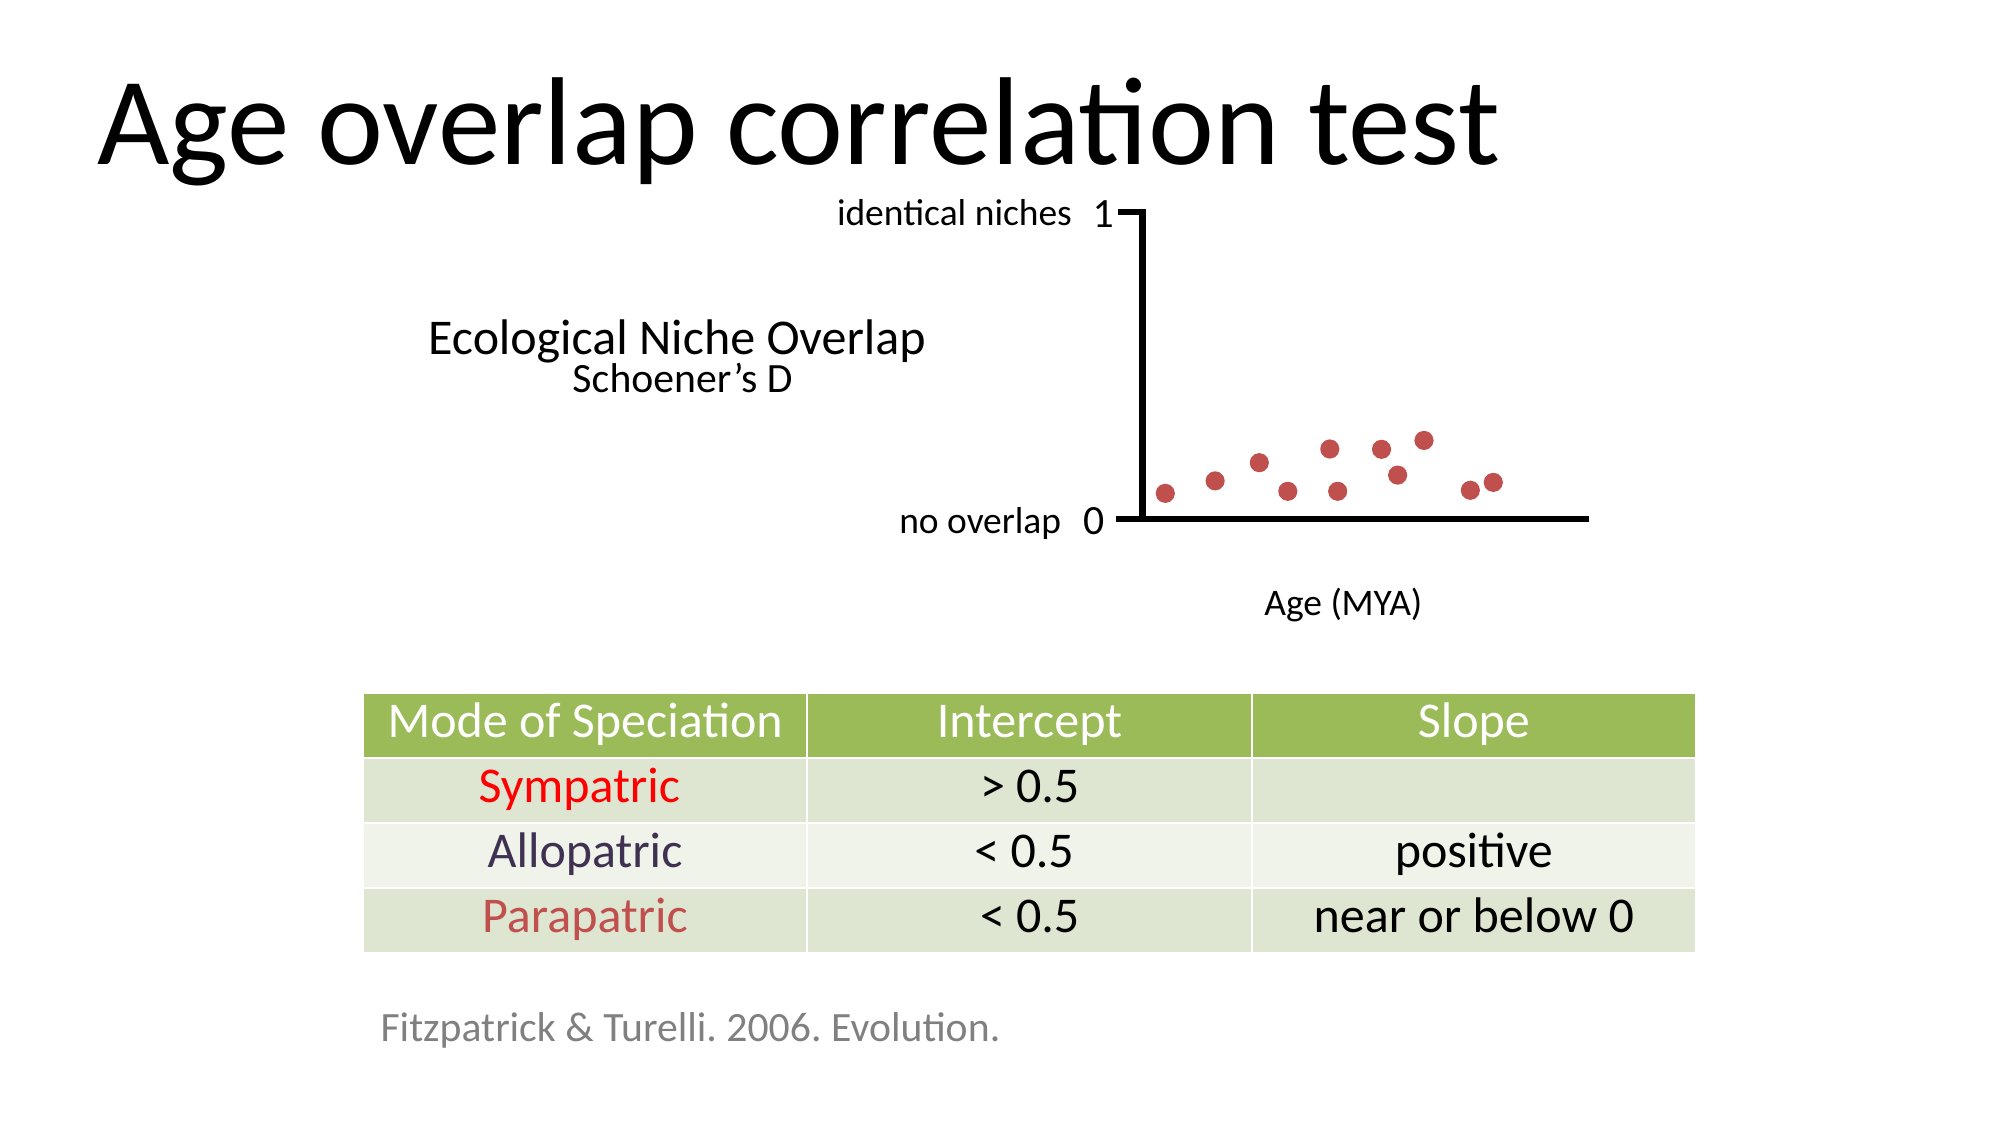

Age overlap correlation test
1
0
identical niches
Ecological Niche Overlap
Schoener’s D
no overlap
Age (MYA)

| Mode of Speciation | Intercept | Slope |
| --- | --- | --- |
| Sympatric | > 0.5 |  |
| Allopatric | < 0.5 | positive |
| Parapatric | < 0.5 | near or below 0 |
Fitzpatrick & Turelli. 2006. Evolution.